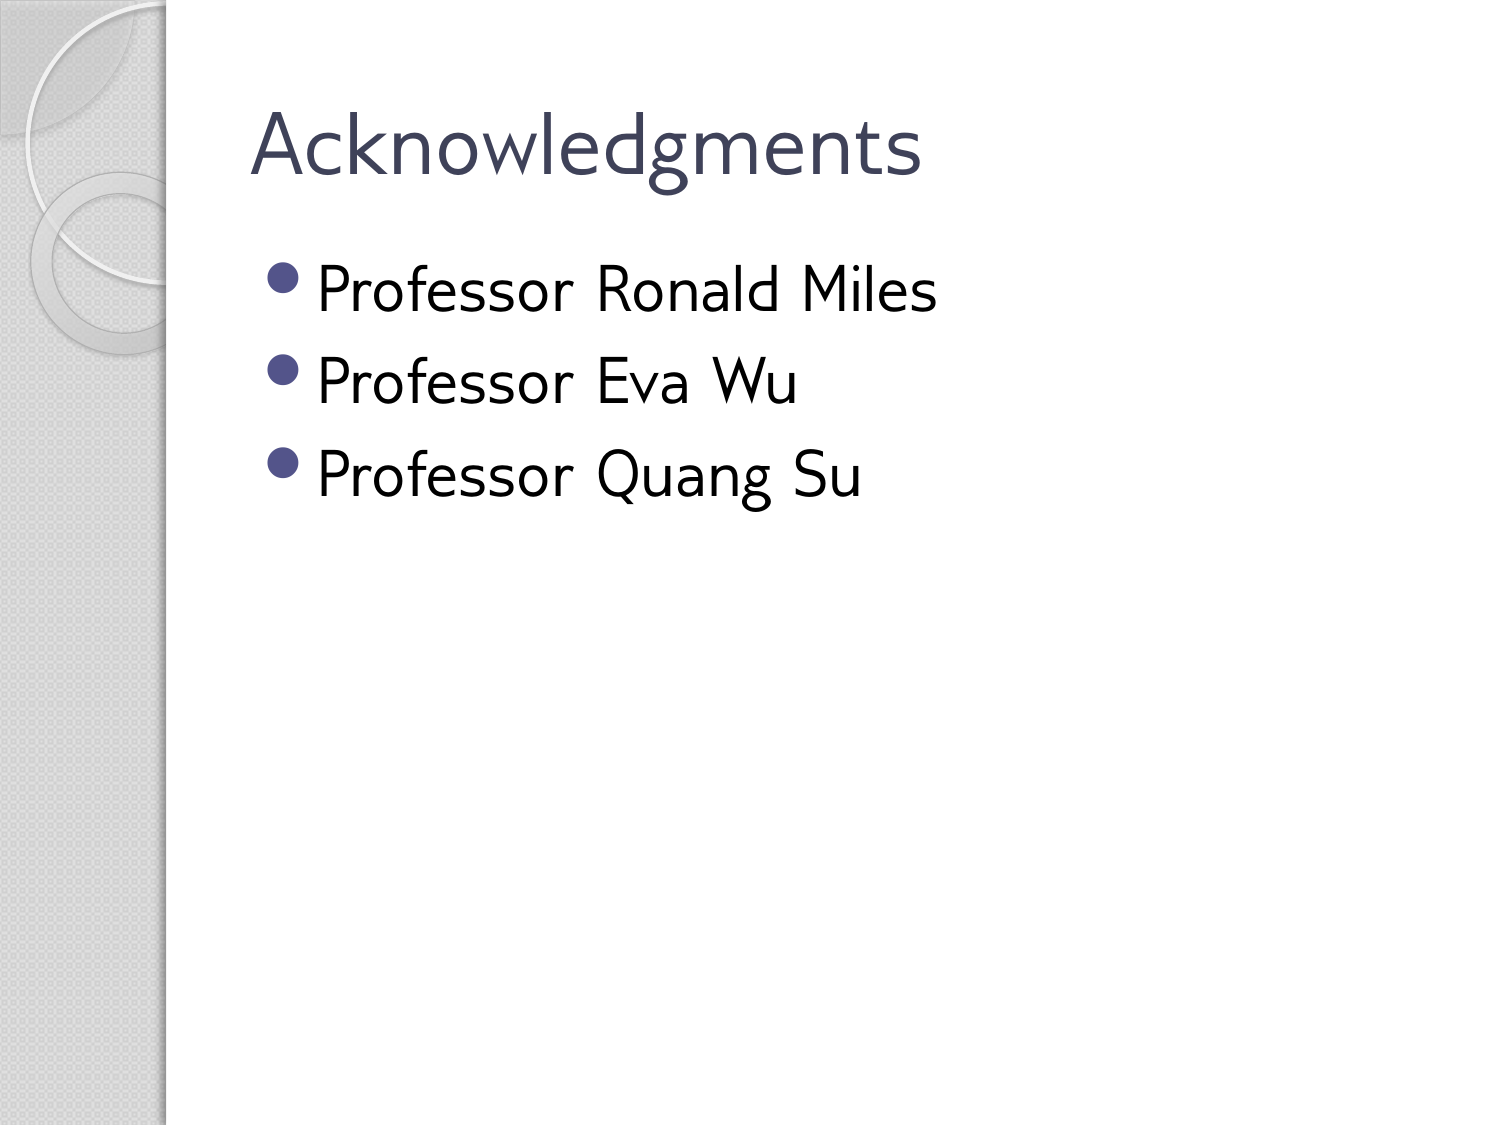

# Acknowledgments
Professor Ronald Miles
Professor Eva Wu
Professor Quang Su